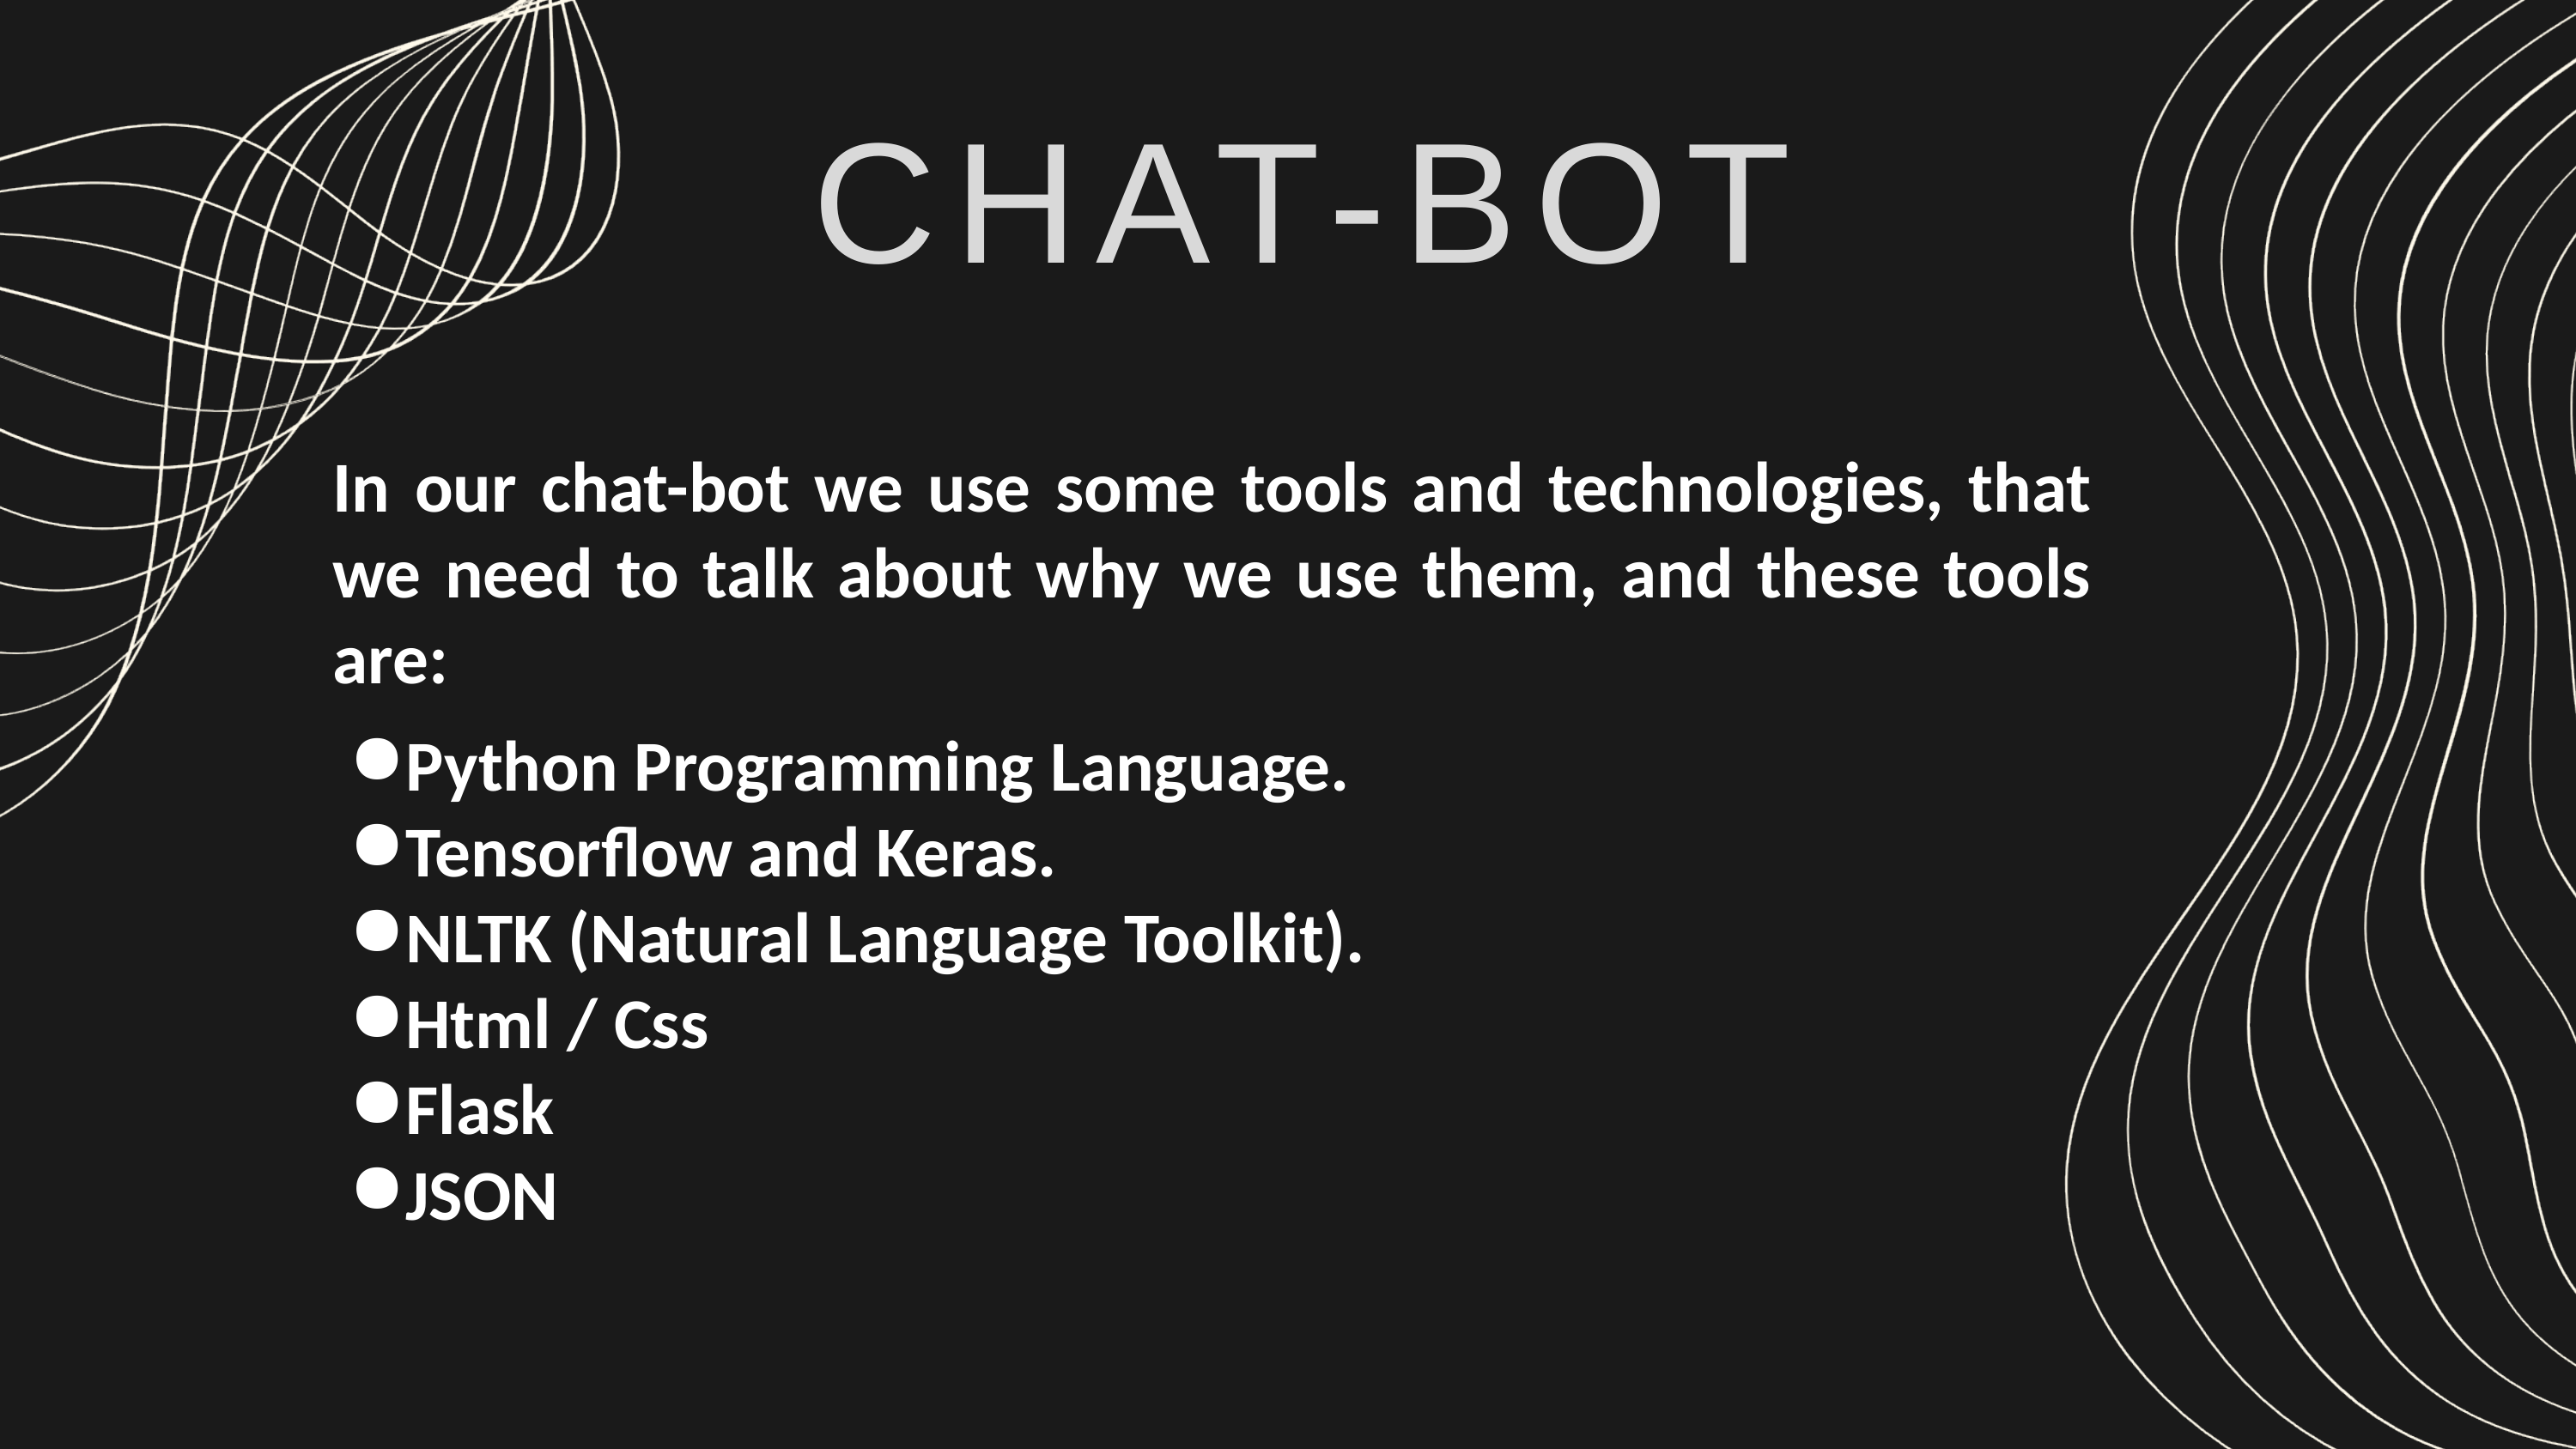

CHAT-BOT

In our chat-bot we use some tools and technologies, that we need to talk about why we use them, and these tools are:
Python Programming Language.
Tensorflow and Keras.
NLTK (Natural Language Toolkit).
Html / Css
Flask
JSON